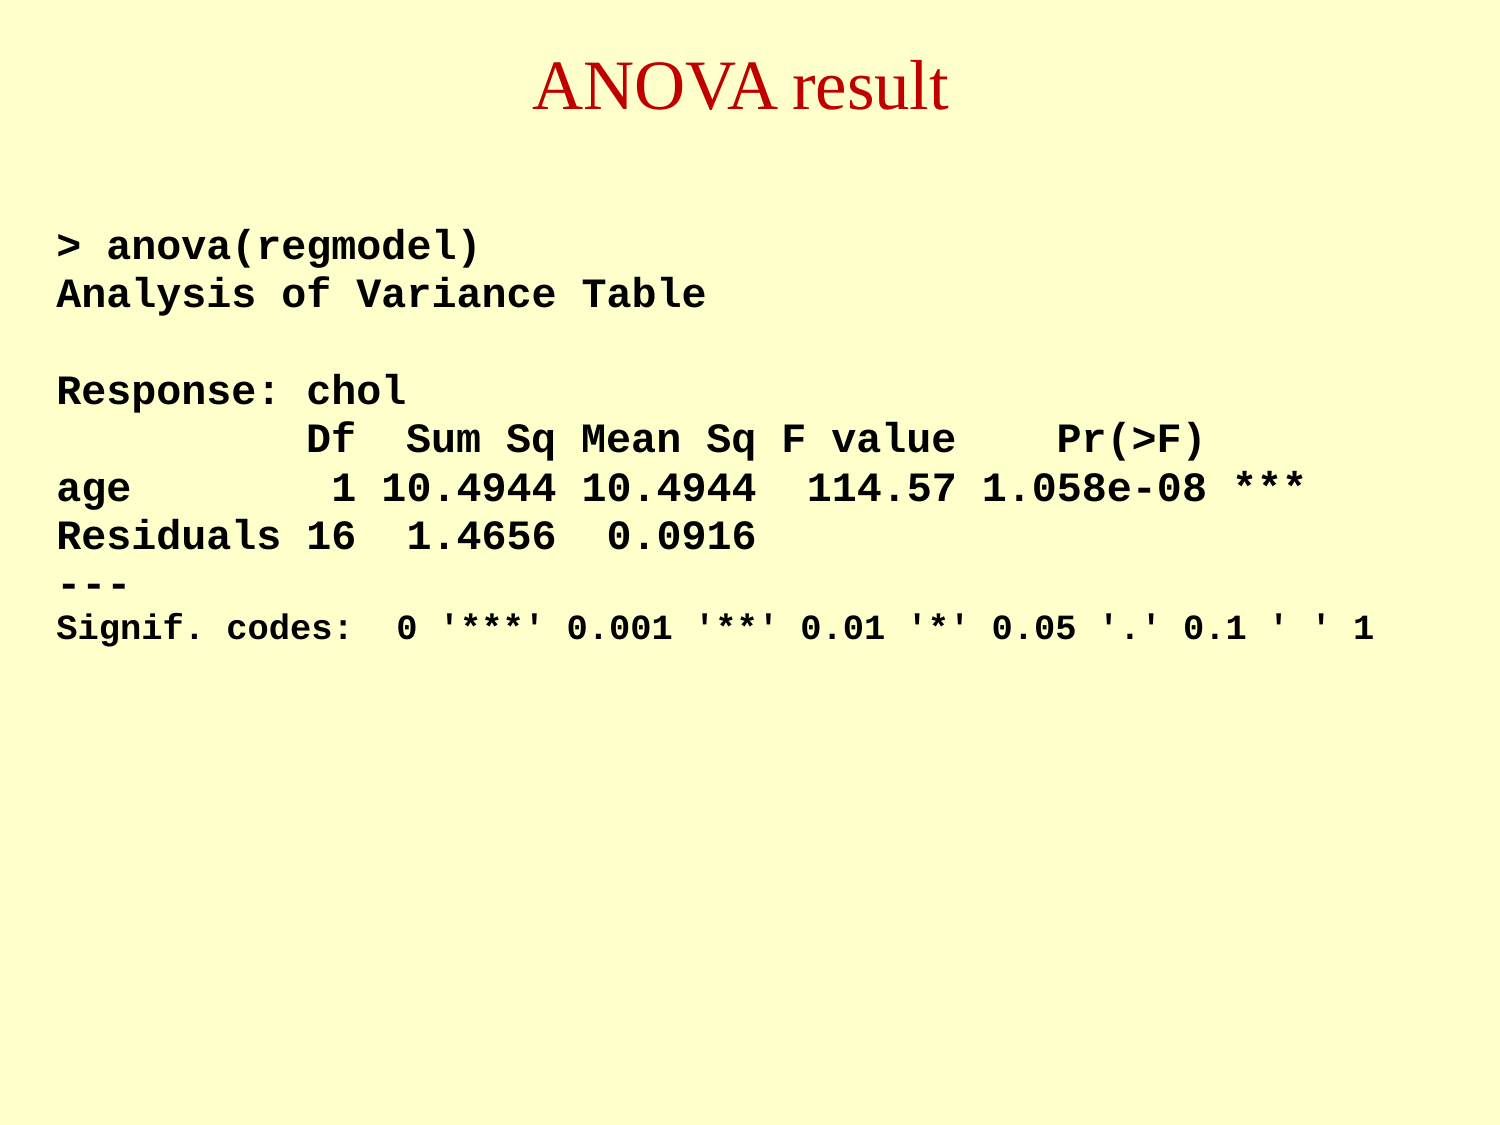

# ANOVA result
> anova(regmodel)
Analysis of Variance Table

Response: chol
          Df  Sum Sq Mean Sq F value    Pr(>F)
age        1 10.4944 10.4944  114.57 1.058e-08 ***
Residuals 16  1.4656  0.0916
---
Signif. codes:  0 '***' 0.001 '**' 0.01 '*' 0.05 '.' 0.1 ' ' 1